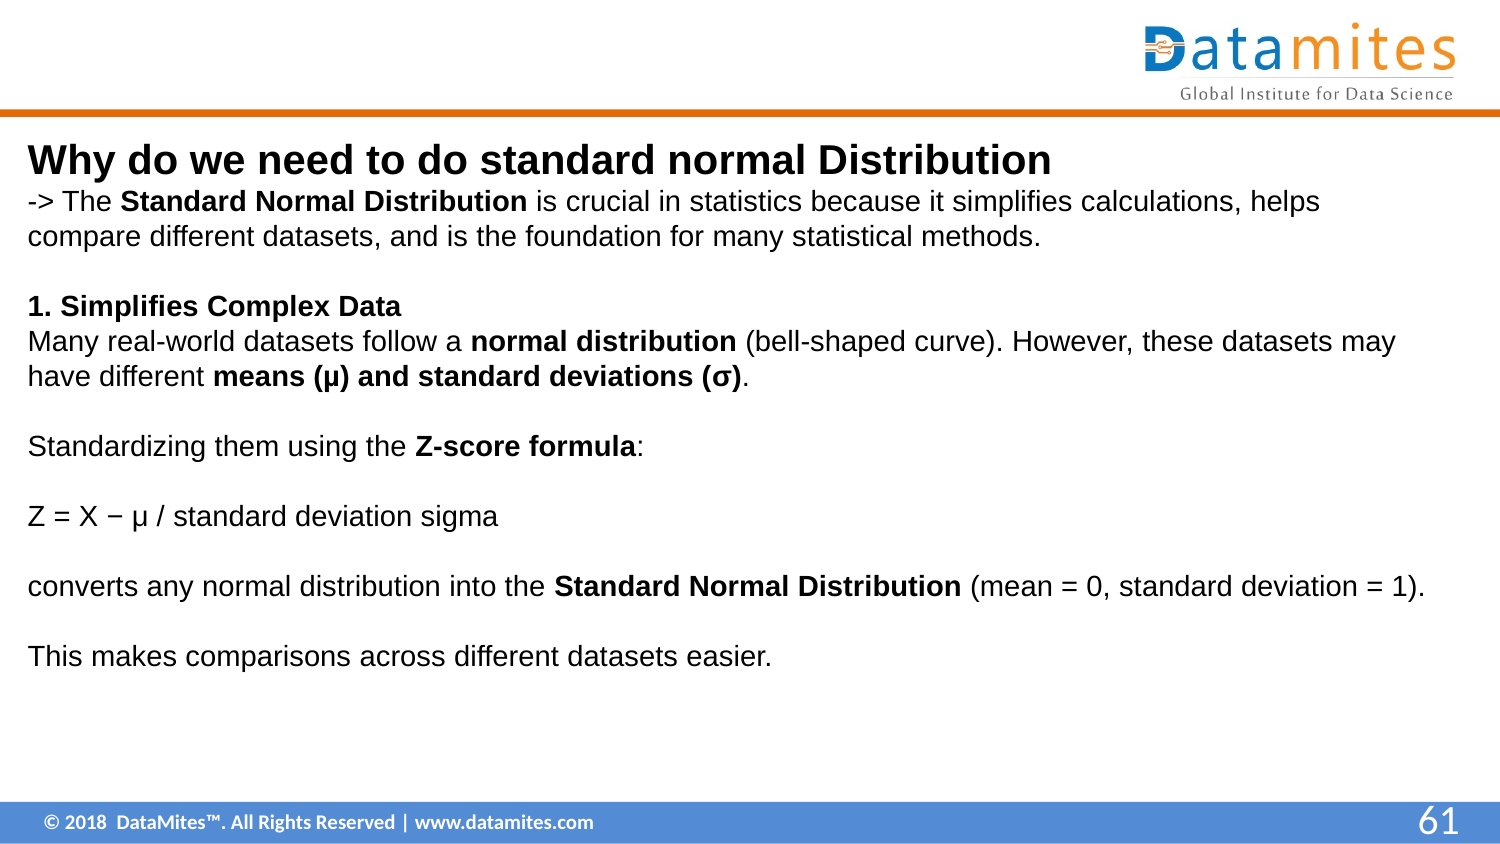

Why do we need to do standard normal Distribution
-> The Standard Normal Distribution is crucial in statistics because it simplifies calculations, helps compare different datasets, and is the foundation for many statistical methods.

1. Simplifies Complex Data
Many real-world datasets follow a normal distribution (bell-shaped curve). However, these datasets may have different means (µ) and standard deviations (σ).

Standardizing them using the Z-score formula:

Z = X − μ / standard deviation sigma

converts any normal distribution into the Standard Normal Distribution (mean = 0, standard deviation = 1).

This makes comparisons across different datasets easier.

61